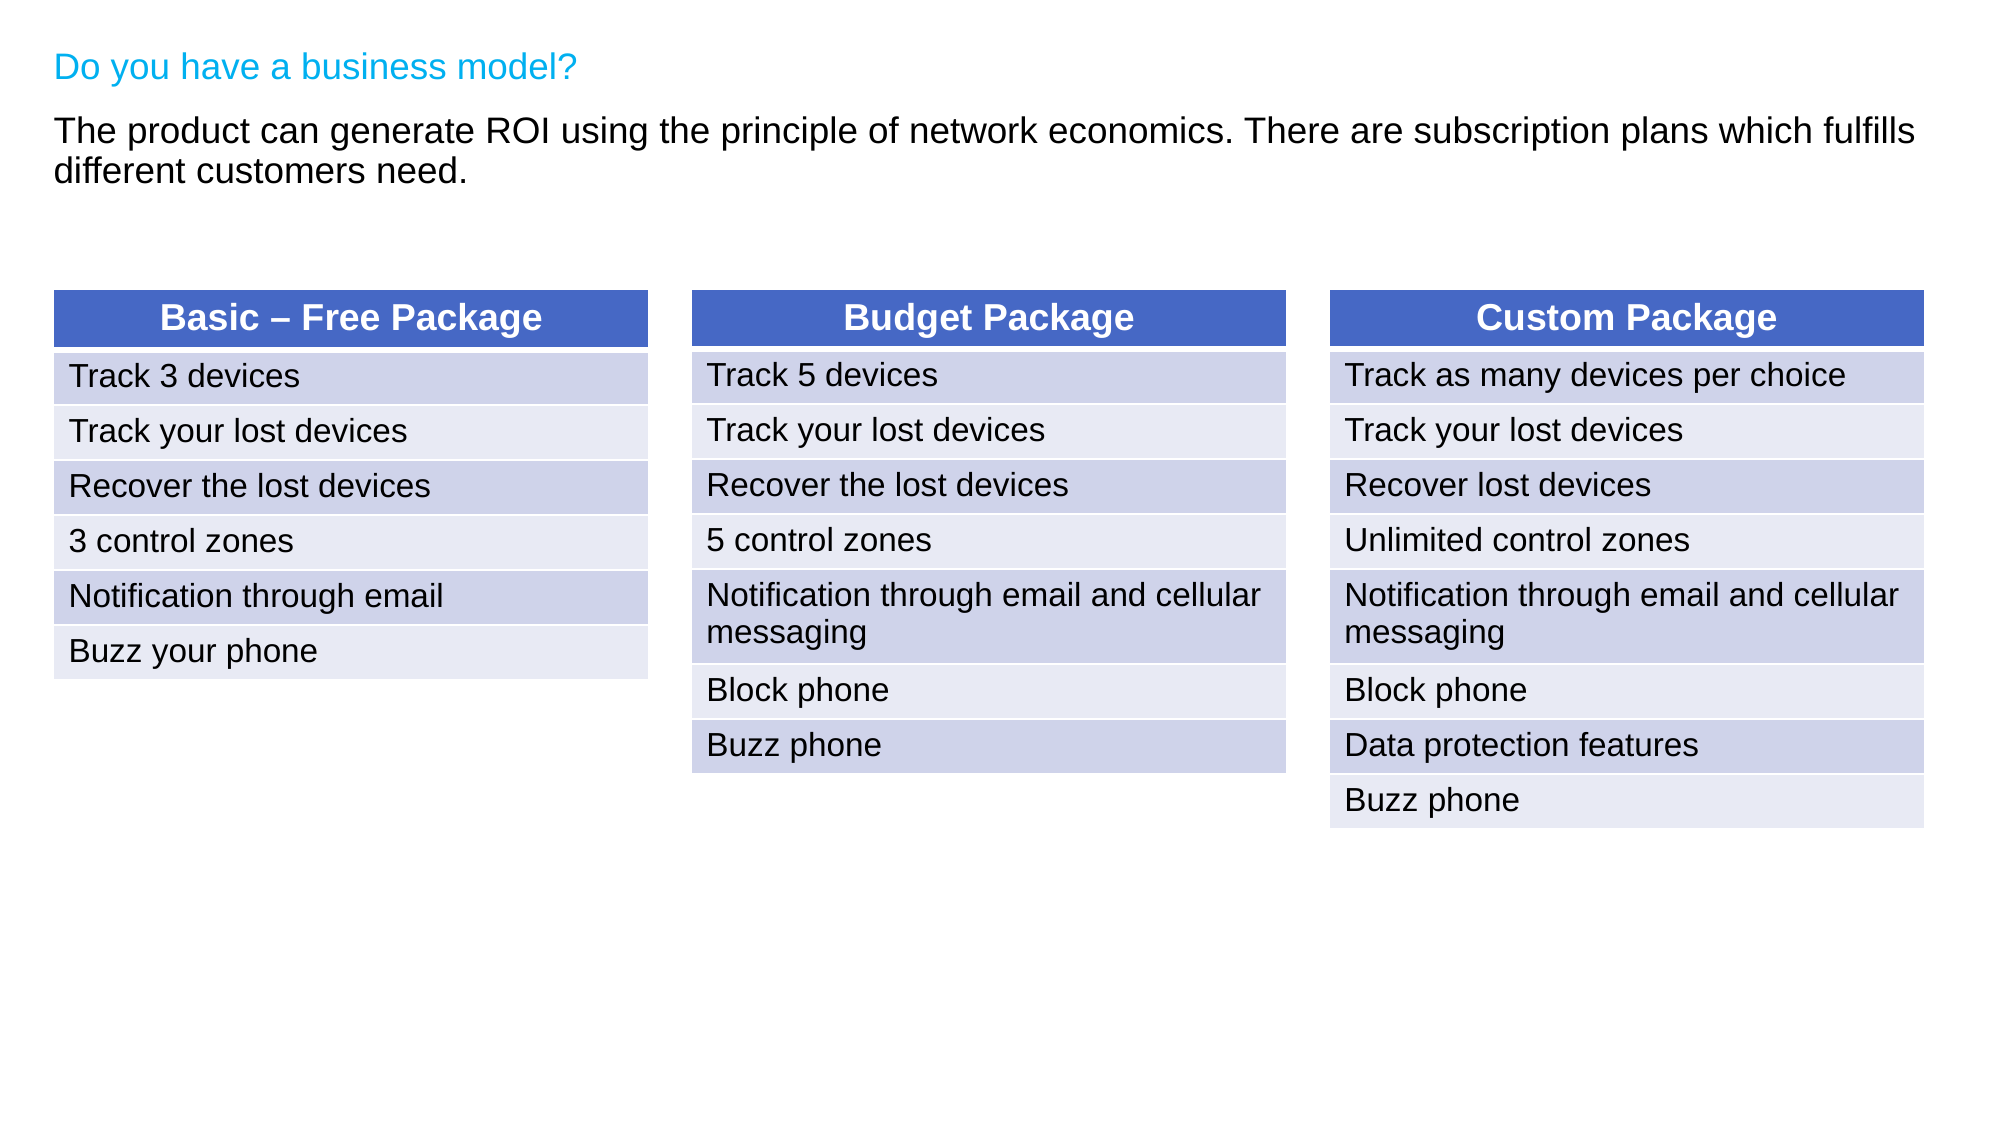

Do you have a business model?
The product can generate ROI using the principle of network economics. There are subscription plans which fulfills different customers need.

| Budget Package |
| --- |
| Track 5 devices |
| Track your lost devices |
| Recover the lost devices |
| 5 control zones |
| Notification through email and cellular messaging |
| Block phone |
| Buzz phone |
| Custom Package |
| --- |
| Track as many devices per choice |
| Track your lost devices |
| Recover lost devices |
| Unlimited control zones |
| Notification through email and cellular messaging |
| Block phone |
| Data protection features |
| Buzz phone |
| Basic – Free Package |
| --- |
| Track 3 devices |
| Track your lost devices |
| Recover the lost devices |
| 3 control zones |
| Notification through email |
| Buzz your phone |